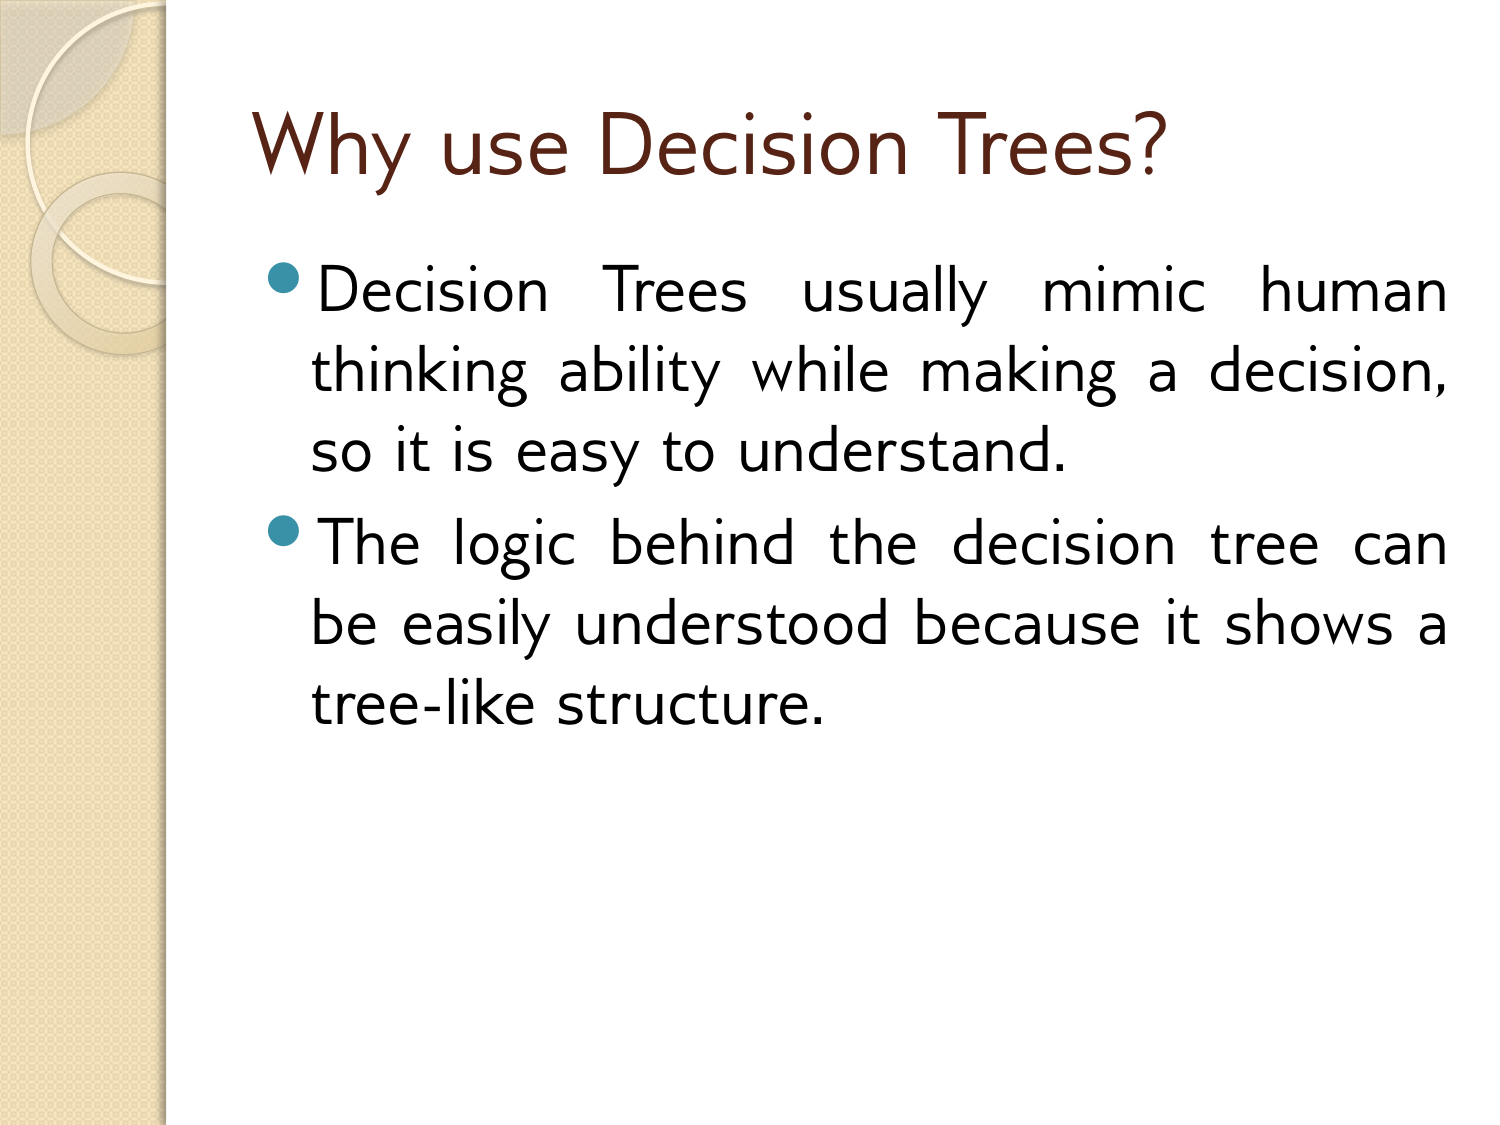

# Why use Decision Trees?
Decision Trees usually mimic human thinking ability while making a decision, so it is easy to understand.
The logic behind the decision tree can be easily understood because it shows a tree-like structure.